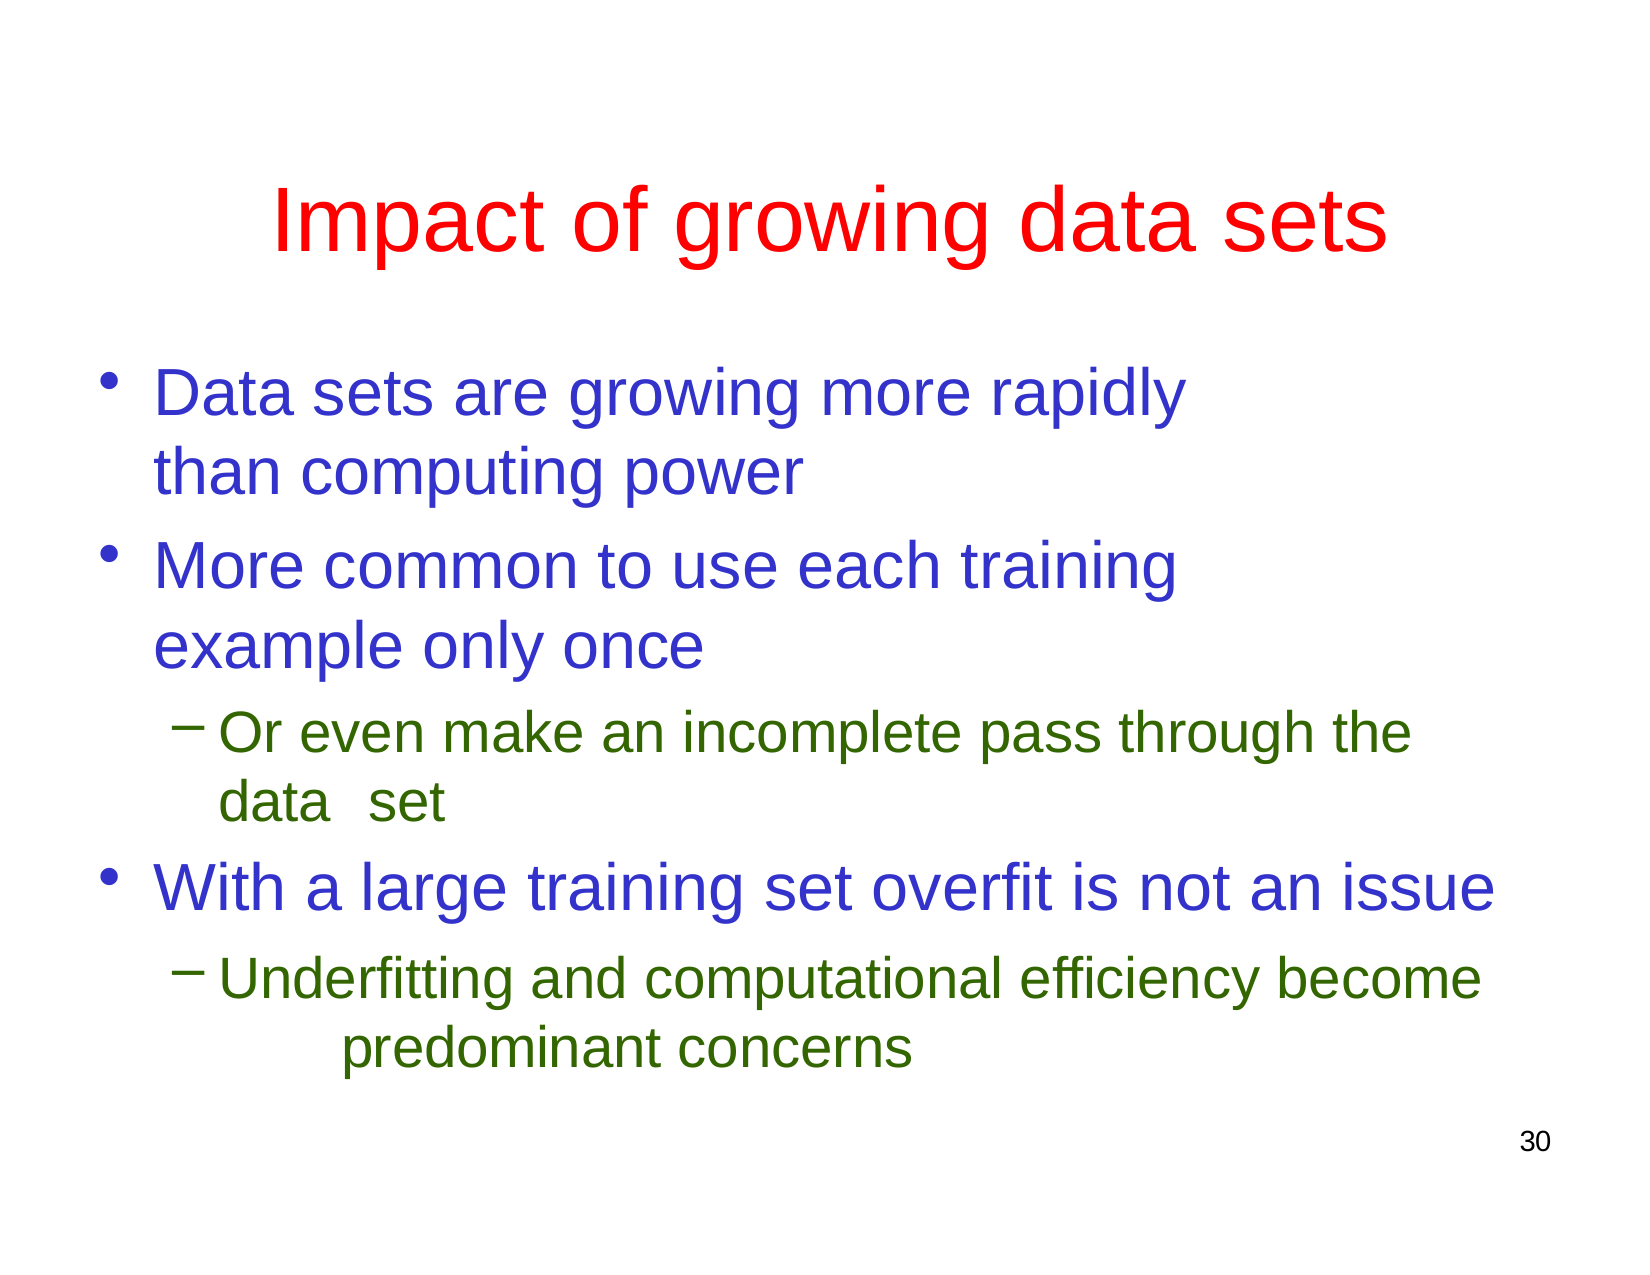

# Impact of growing data sets
Data sets are growing more rapidly than computing power
More common to use each training example only once
Or even make an incomplete pass through the data 	set
With a large training set overfit is not an issue
Underfitting and computational efficiency become 	predominant concerns
30